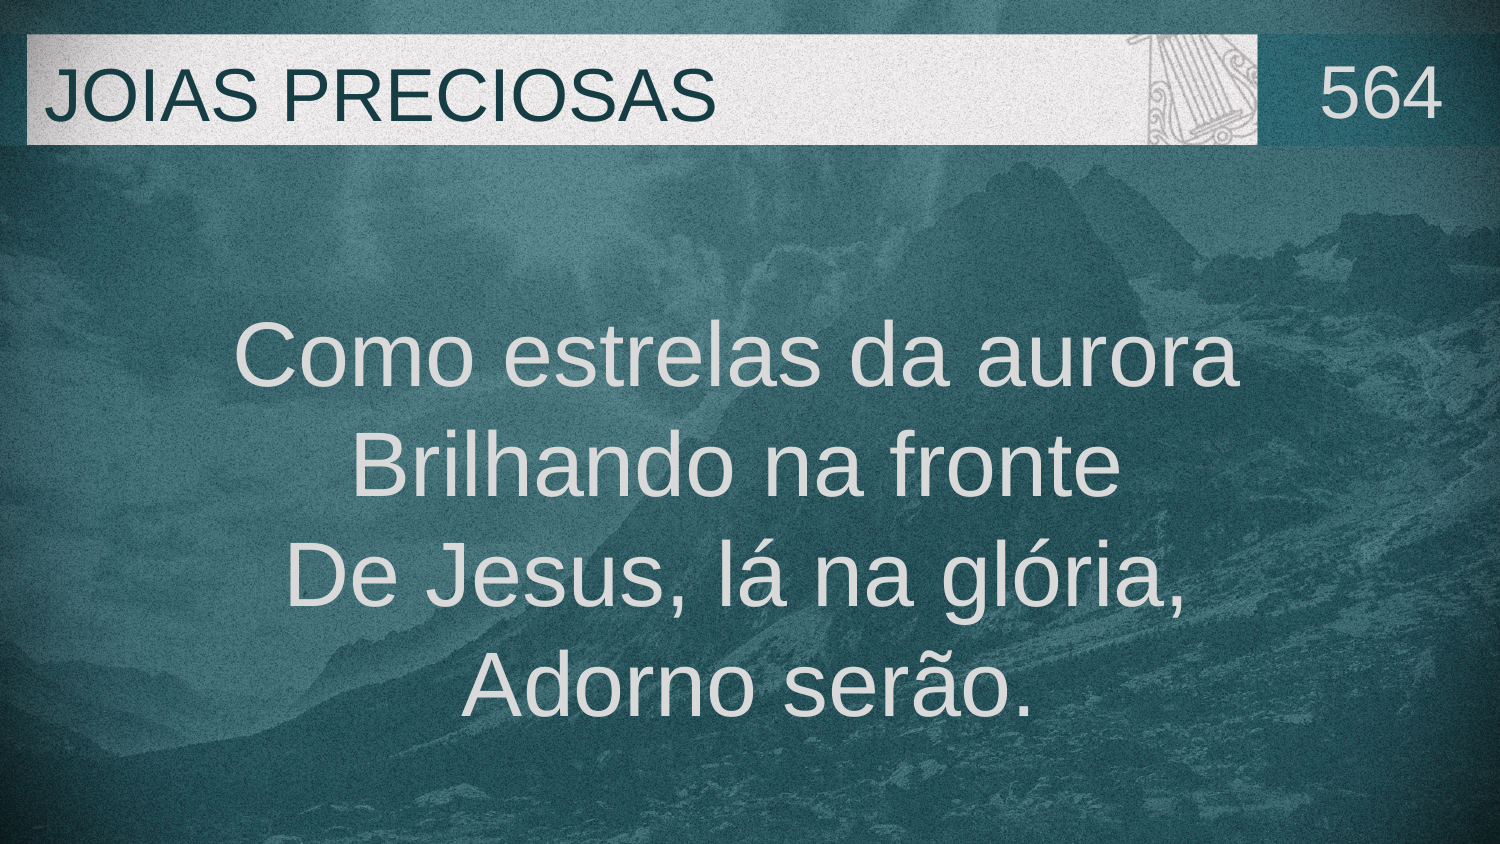

# JOIAS PRECIOSAS
564
Como estrelas da aurora
Brilhando na fronte
De Jesus, lá na glória,
Adorno serão.